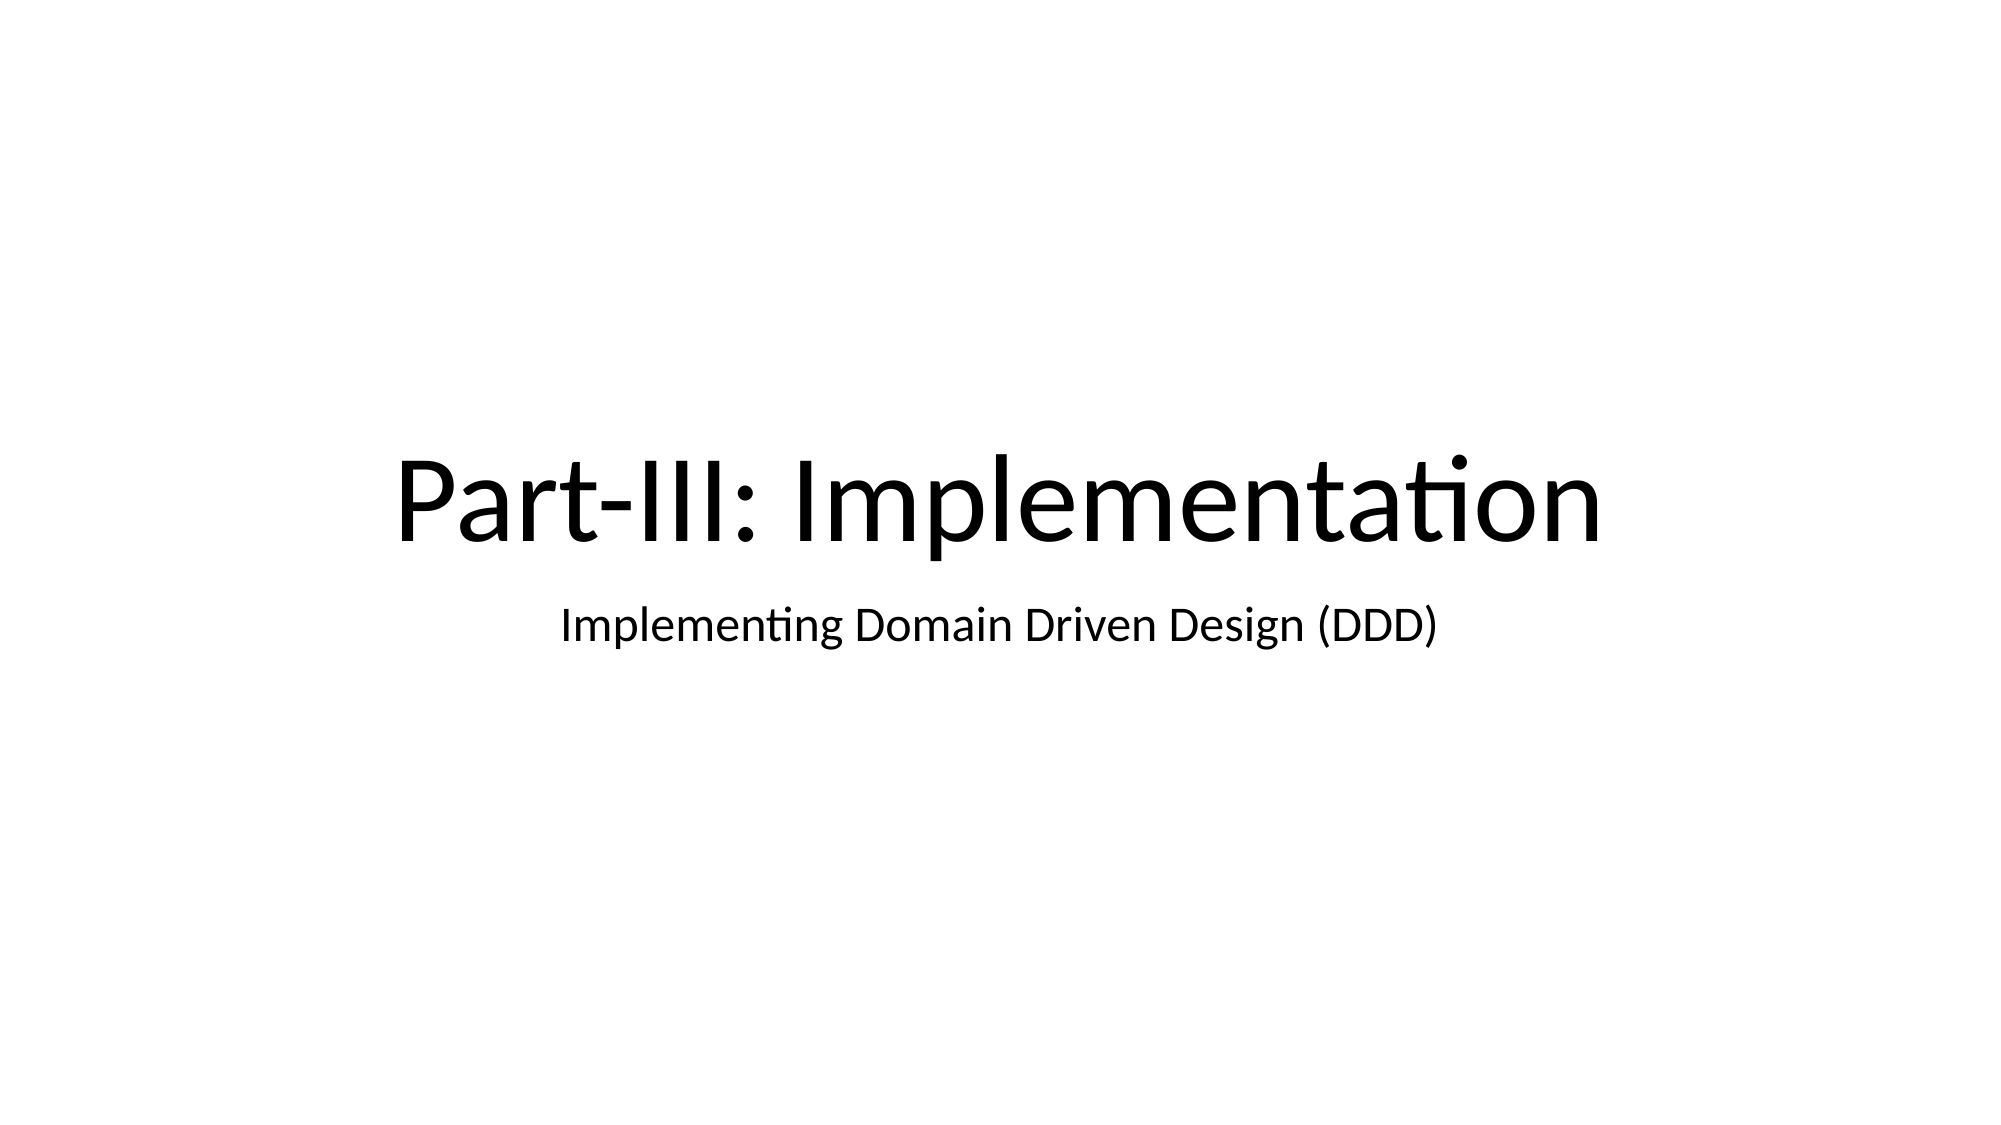

# Part-III: Implementation
Implementing Domain Driven Design (DDD)